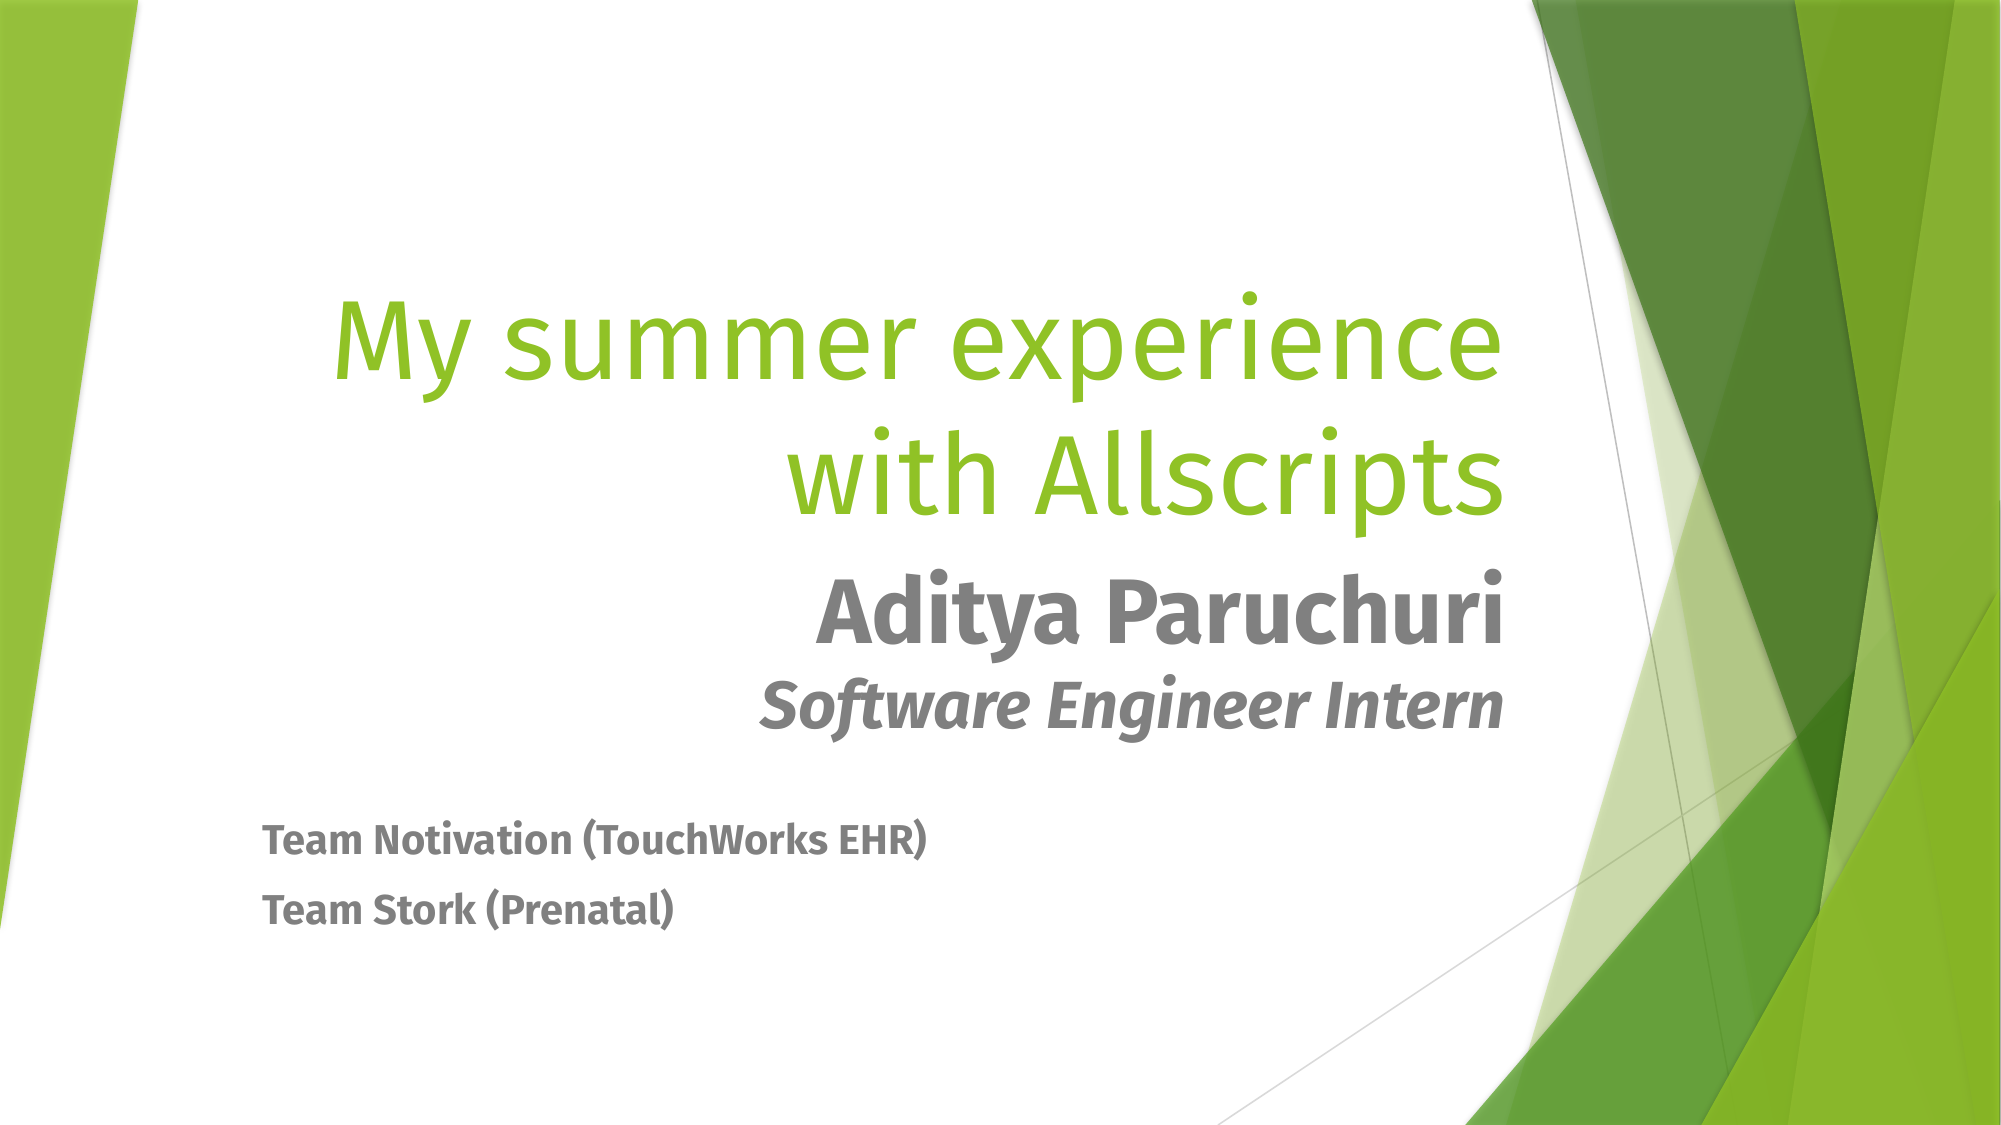

# My summer experience with Allscripts
Aditya Paruchuri
Software Engineer Intern
Team Notivation (TouchWorks EHR)
Team Stork (Prenatal)